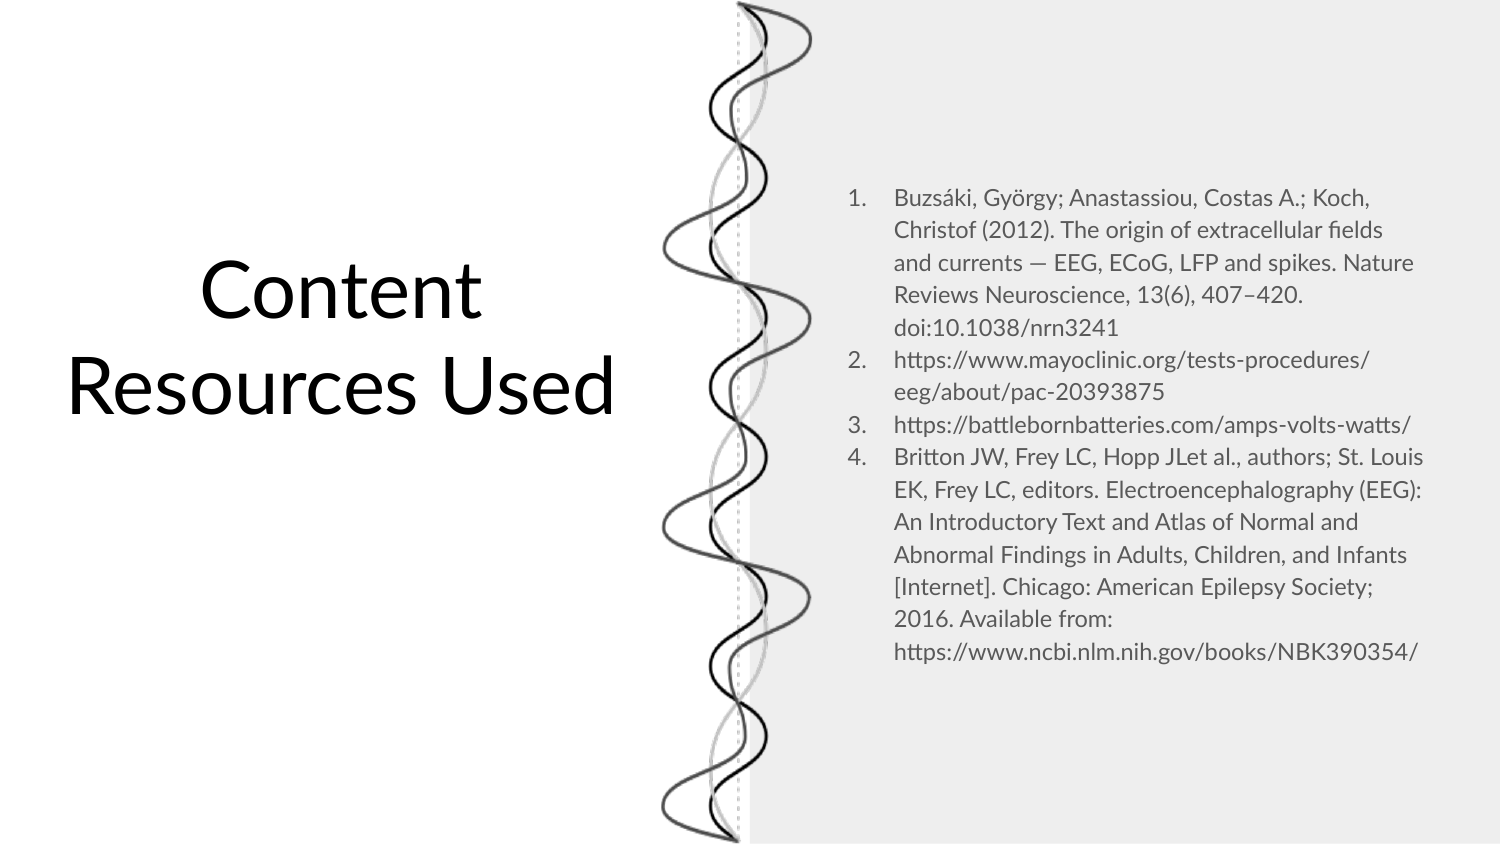

Buzsáki, György; Anastassiou, Costas A.; Koch, Christof (2012). The origin of extracellular fields and currents — EEG, ECoG, LFP and spikes. Nature Reviews Neuroscience, 13(6), 407–420. doi:10.1038/nrn3241
https://www.mayoclinic.org/tests-procedures/eeg/about/pac-20393875
https://battlebornbatteries.com/amps-volts-watts/
Britton JW, Frey LC, Hopp JLet al., authors; St. Louis EK, Frey LC, editors. Electroencephalography (EEG): An Introductory Text and Atlas of Normal and Abnormal Findings in Adults, Children, and Infants [Internet]. Chicago: American Epilepsy Society; 2016. Available from: https://www.ncbi.nlm.nih.gov/books/NBK390354/
# Content Resources Used